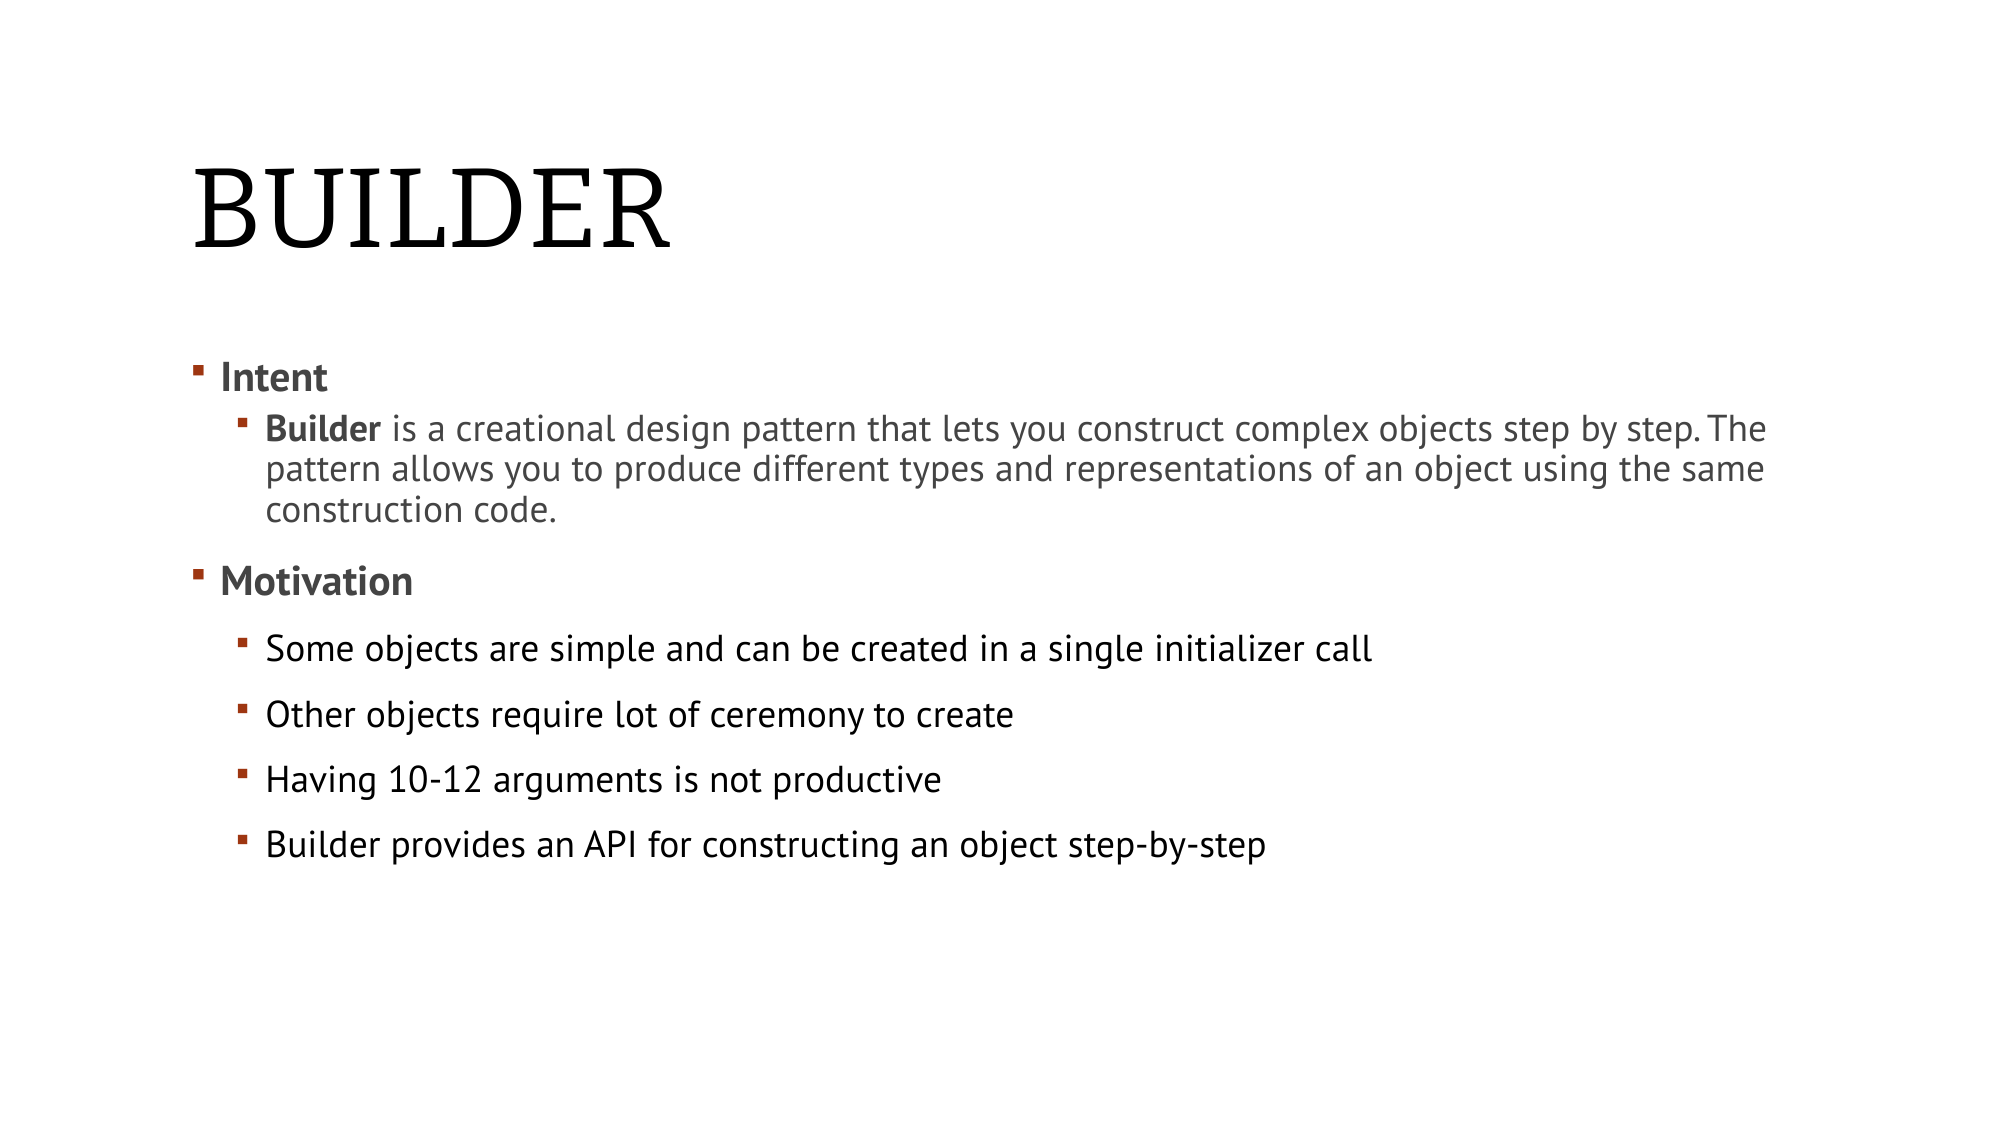

# Builder
Intent
Builder is a creational design pattern that lets you construct complex objects step by step. The pattern allows you to produce different types and representations of an object using the same construction code.
Motivation
Some objects are simple and can be created in a single initializer call
Other objects require lot of ceremony to create
Having 10-12 arguments is not productive
Builder provides an API for constructing an object step-by-step